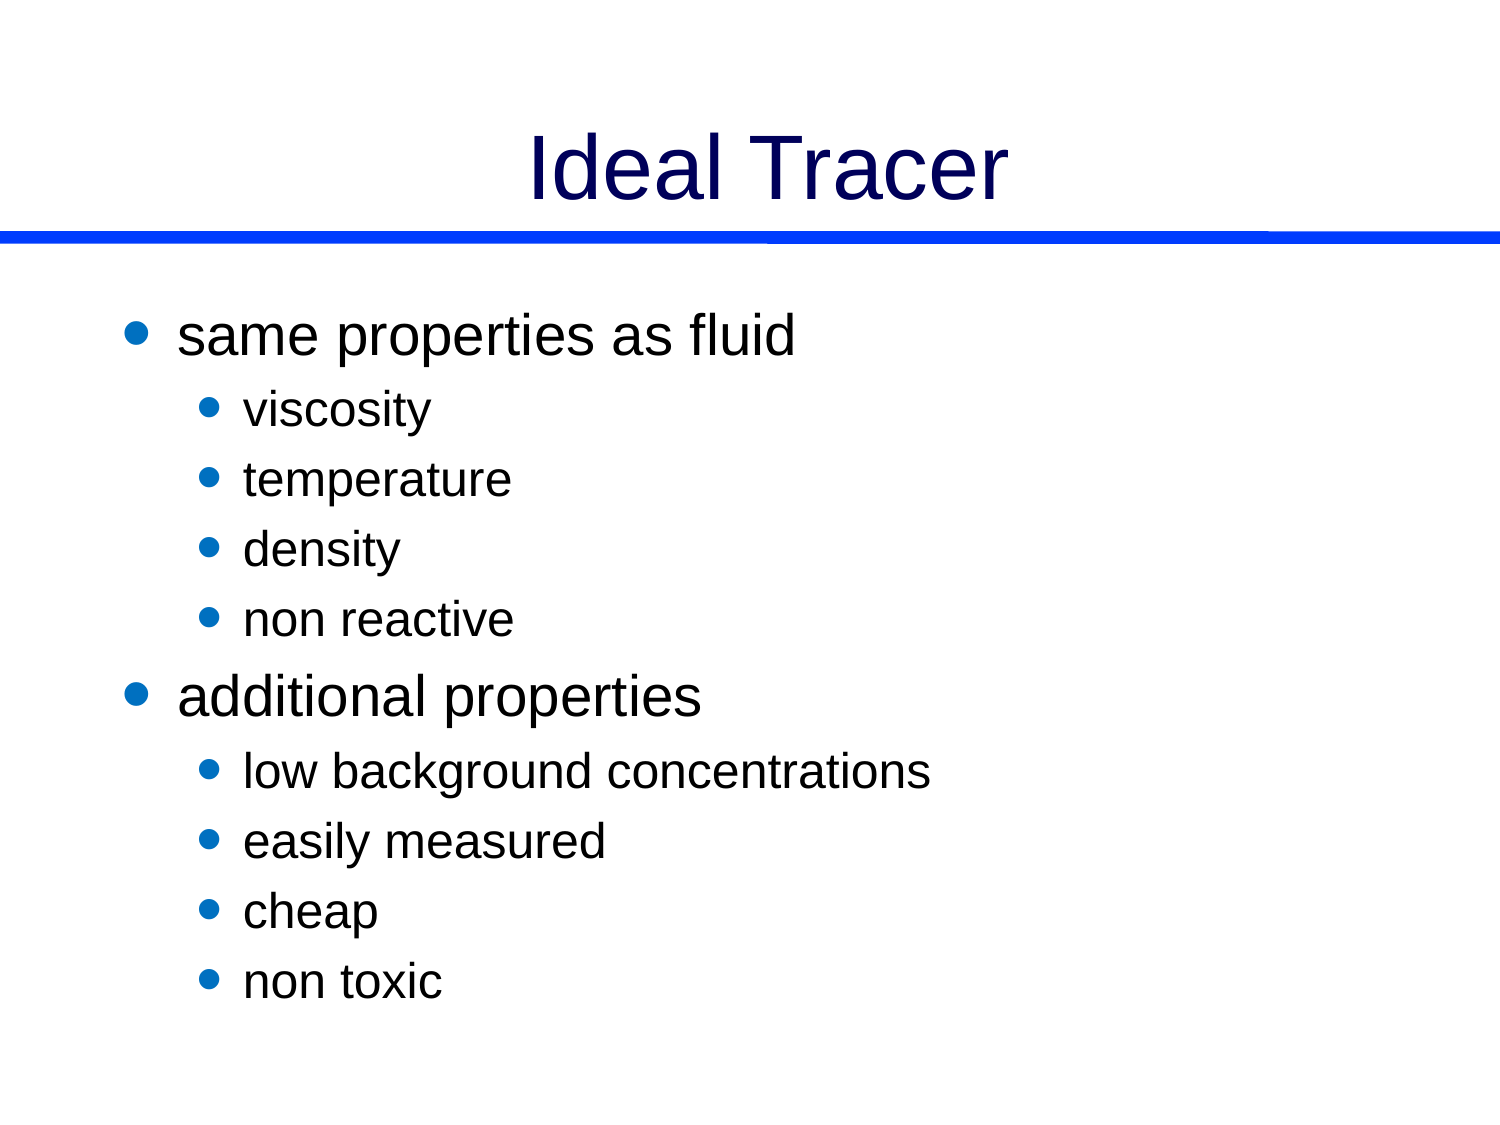

# Ideal Tracer
same properties as fluid
viscosity
temperature
density
non reactive
additional properties
low background concentrations
easily measured
cheap
non toxic